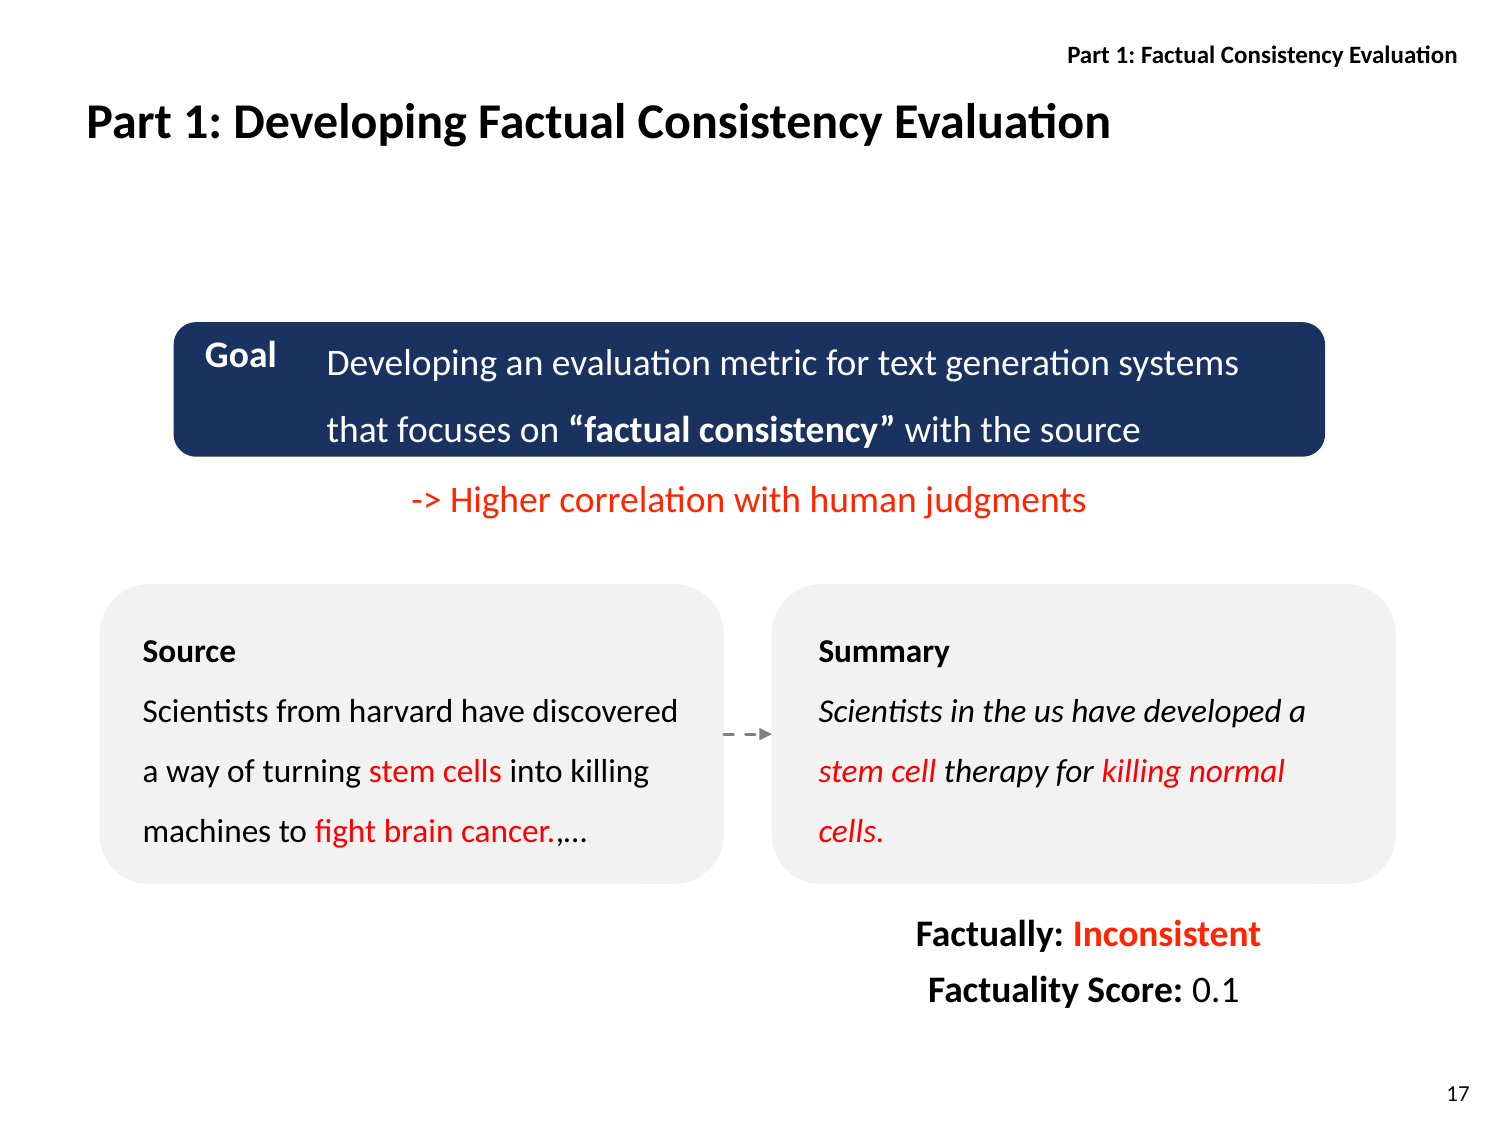

Part 1: Factual Consistency Evaluation
Part 1: Developing Factual Consistency Evaluation
Developing an evaluation metric for text generation systems that focuses on “factual consistency” with the source
Goal

-> Higher correlation with human judgments

Source
Scientists from harvard have discovered a way of turning stem cells into killing machines to fight brain cancer.,…
Summary
Scientists in the us have developed a stem cell therapy for killing normal cells.
Factually: Inconsistent
Factuality Score: 0.1